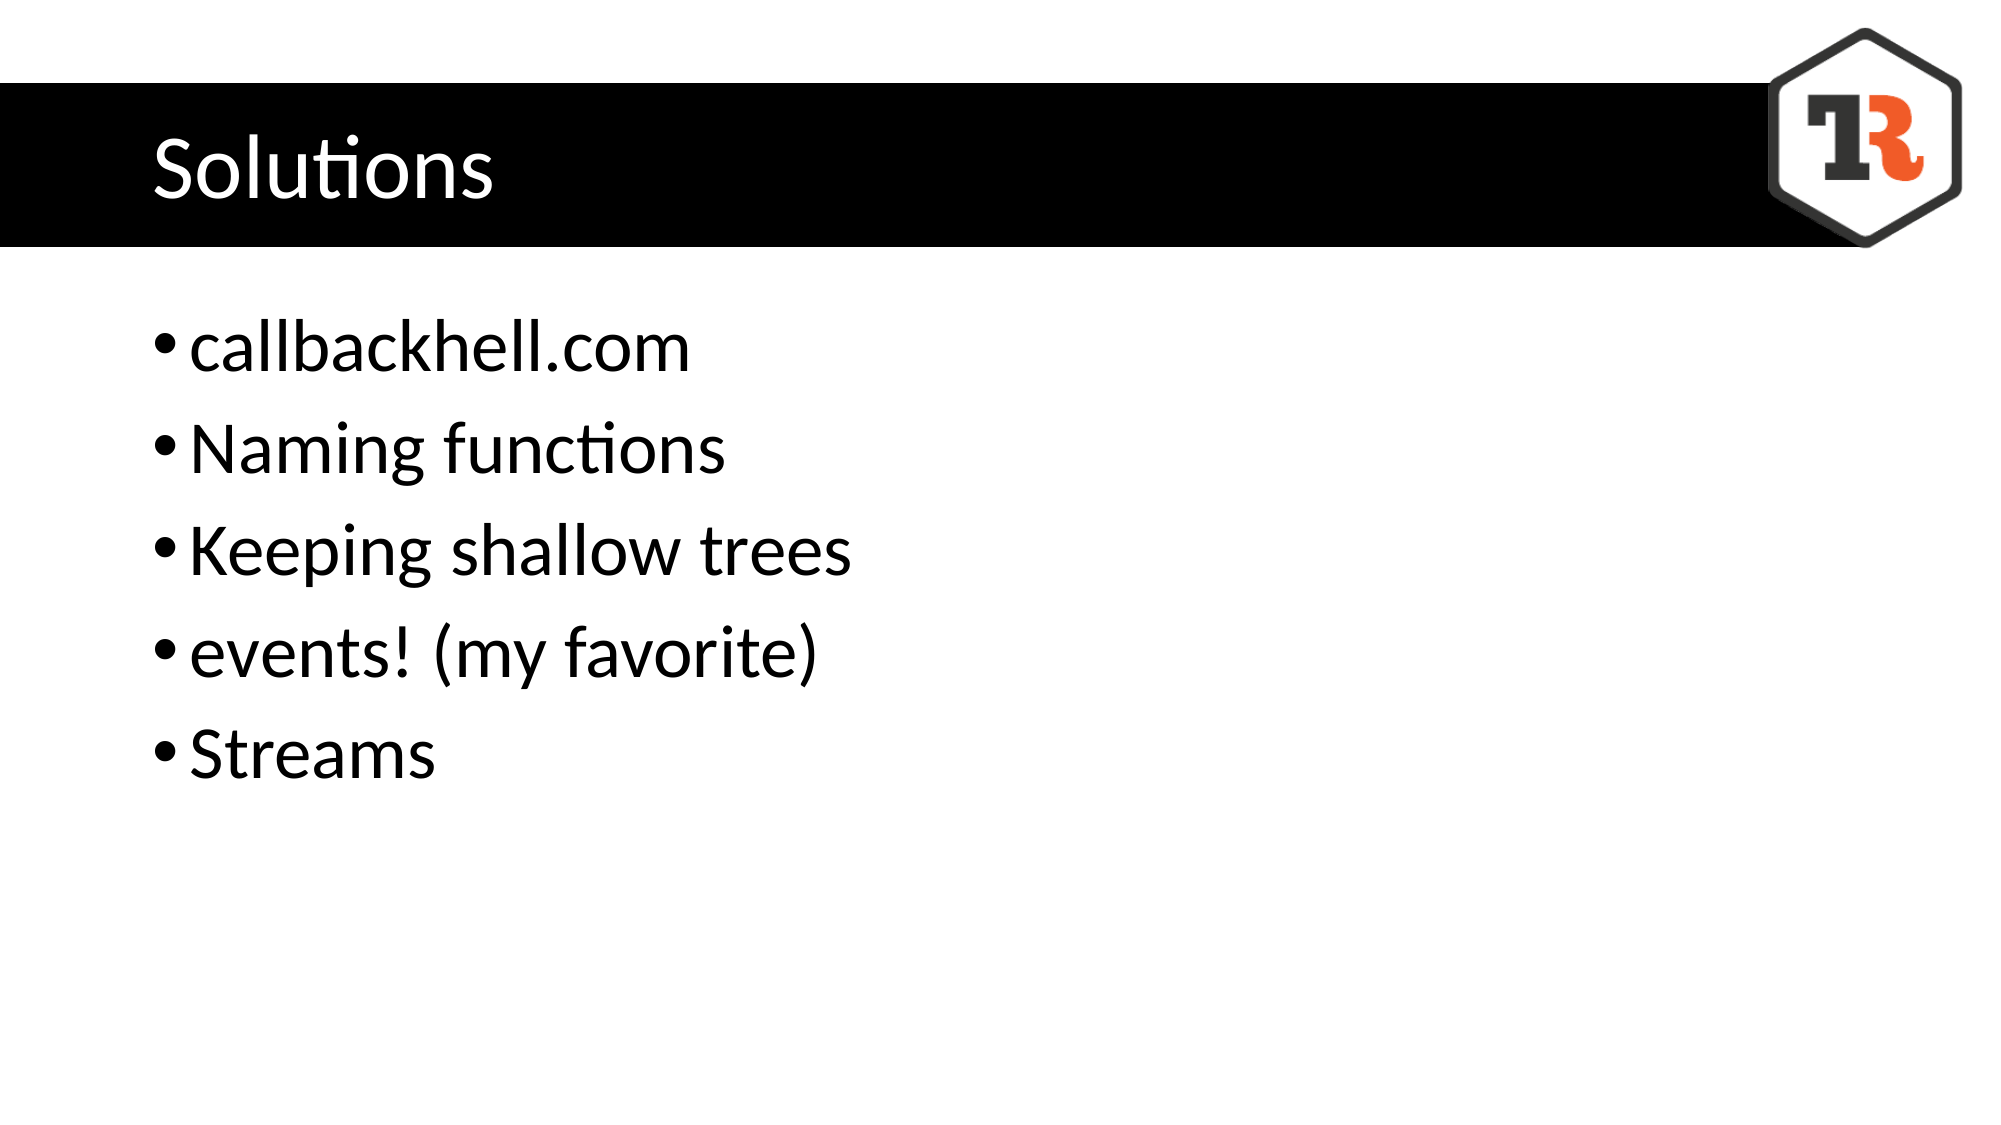

# Solutions
callbackhell.com
Naming functions
Keeping shallow trees
events! (my favorite)
Streams